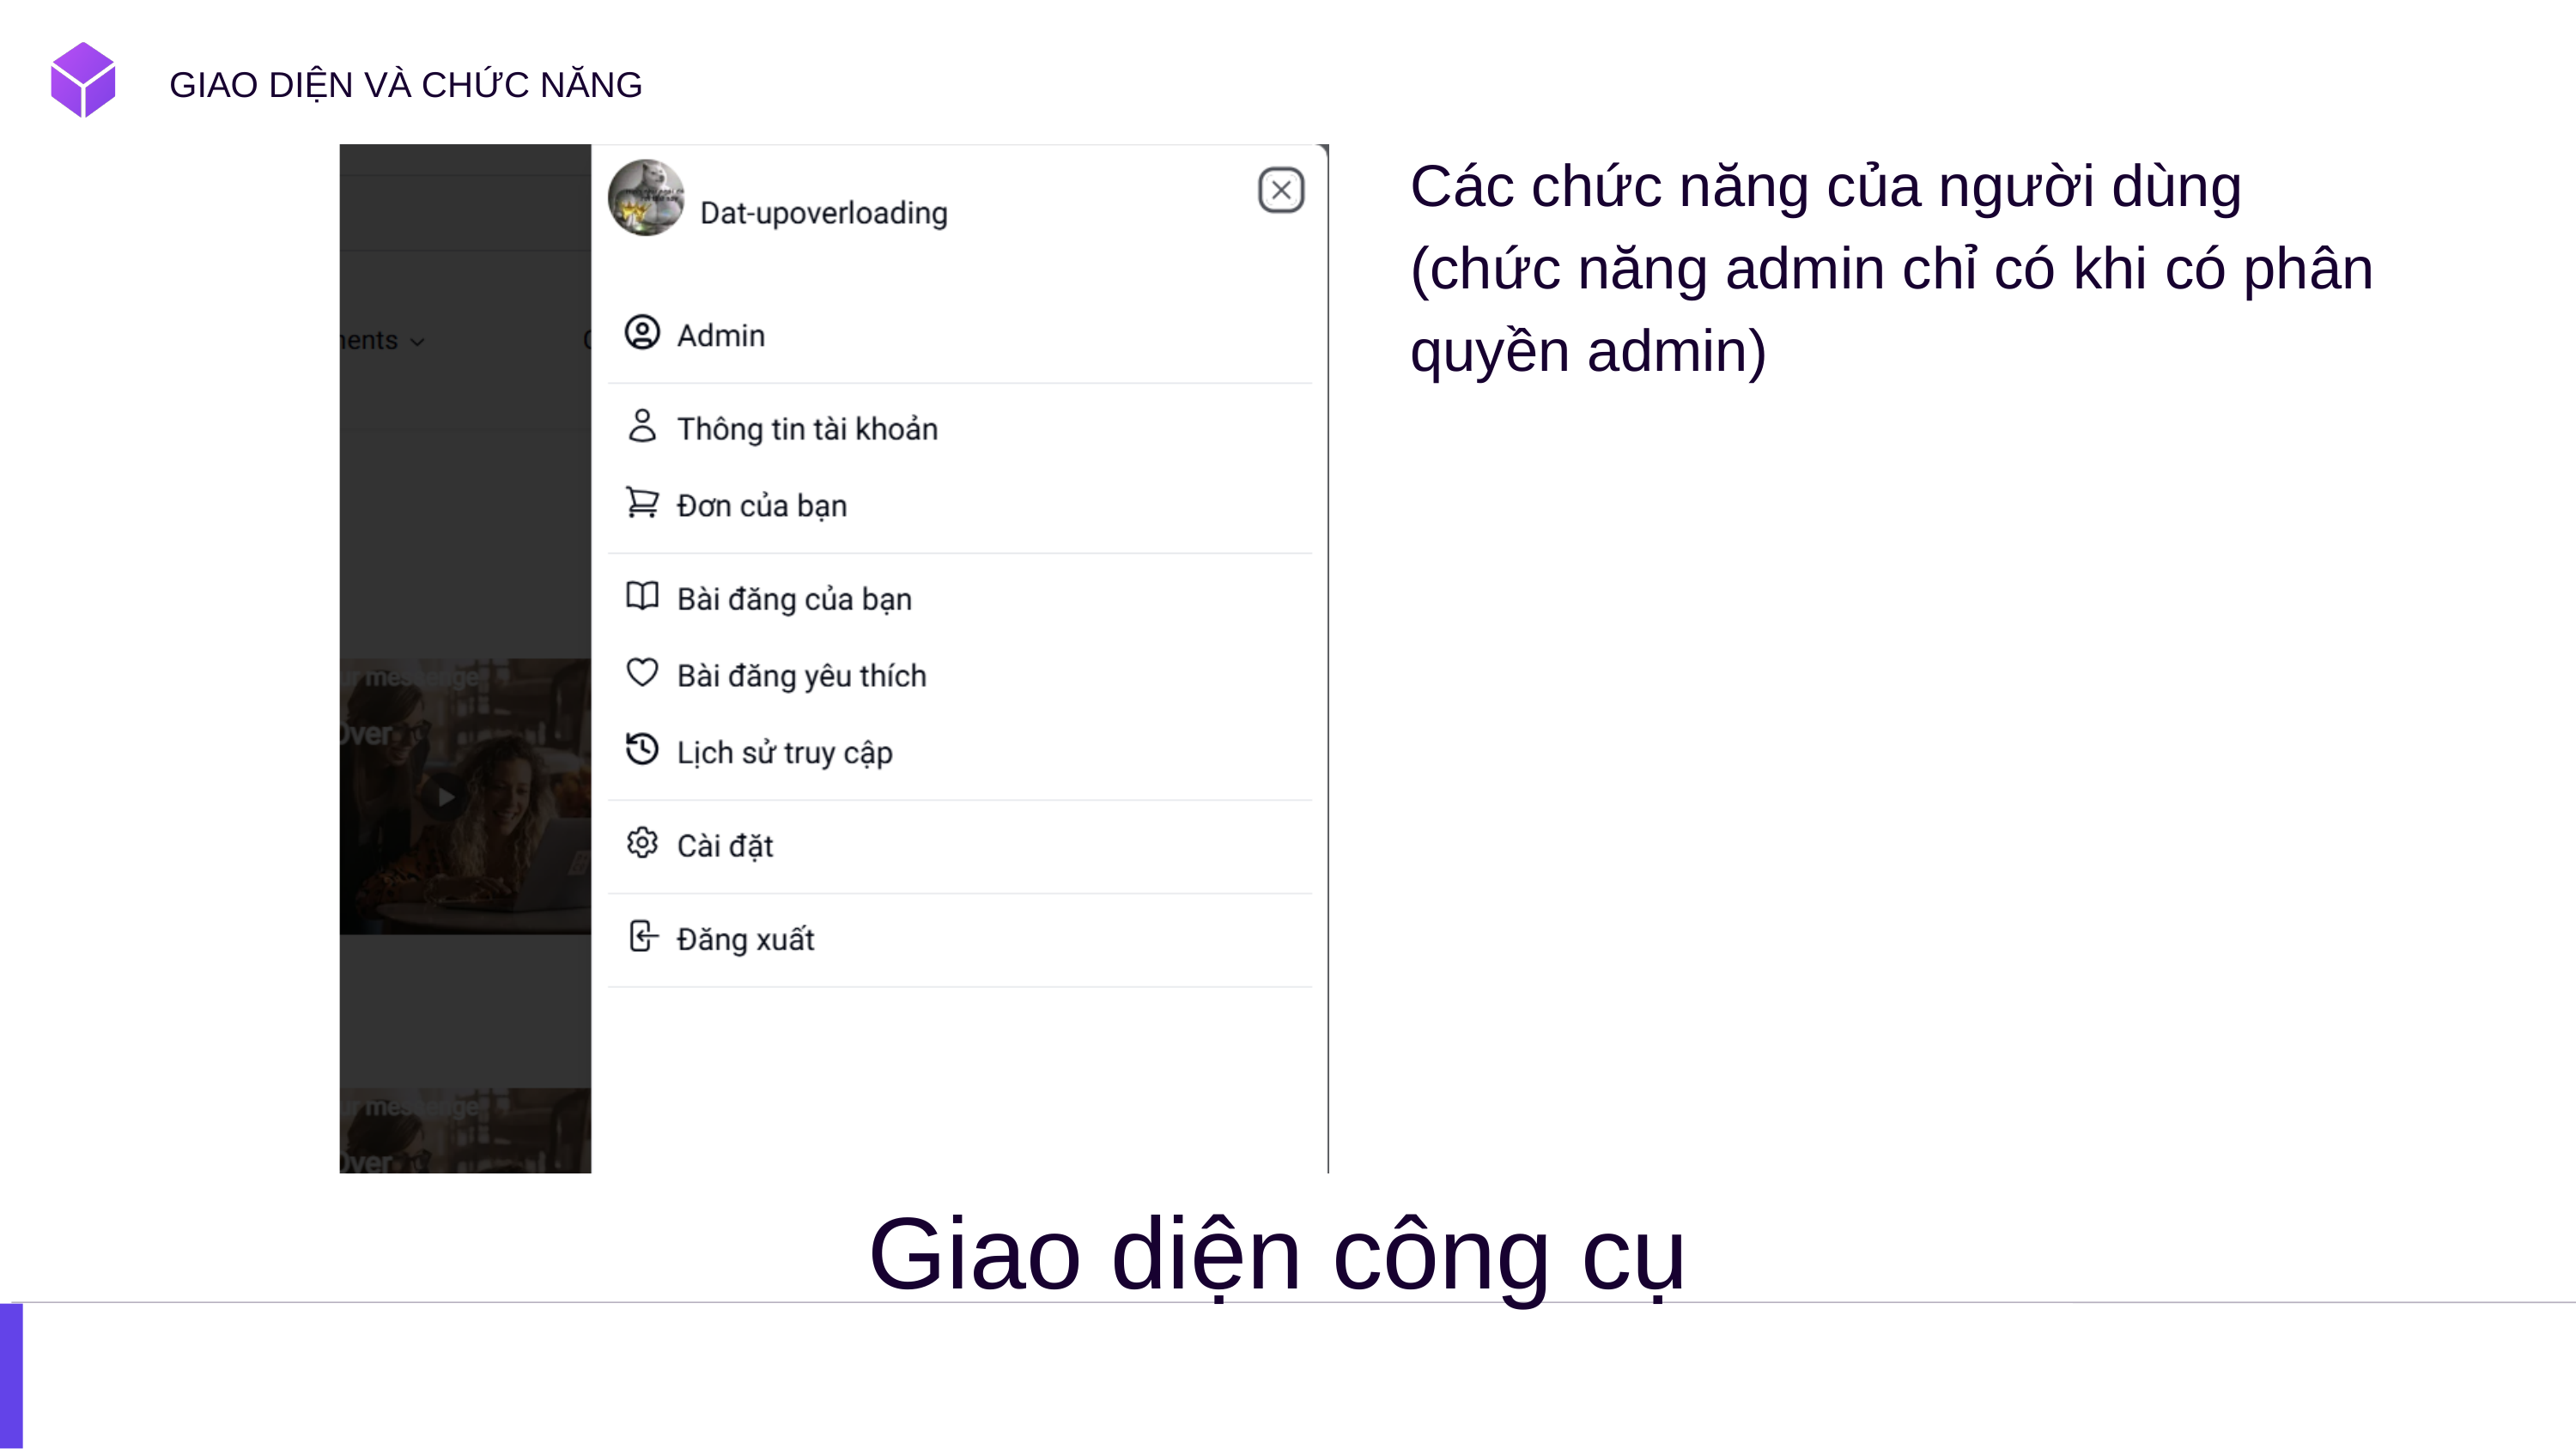

GIAO DIỆN VÀ CHỨC NĂNG
Các chức năng của người dùng (chức năng admin chỉ có khi có phân quyền admin)

Giao diện công cụ